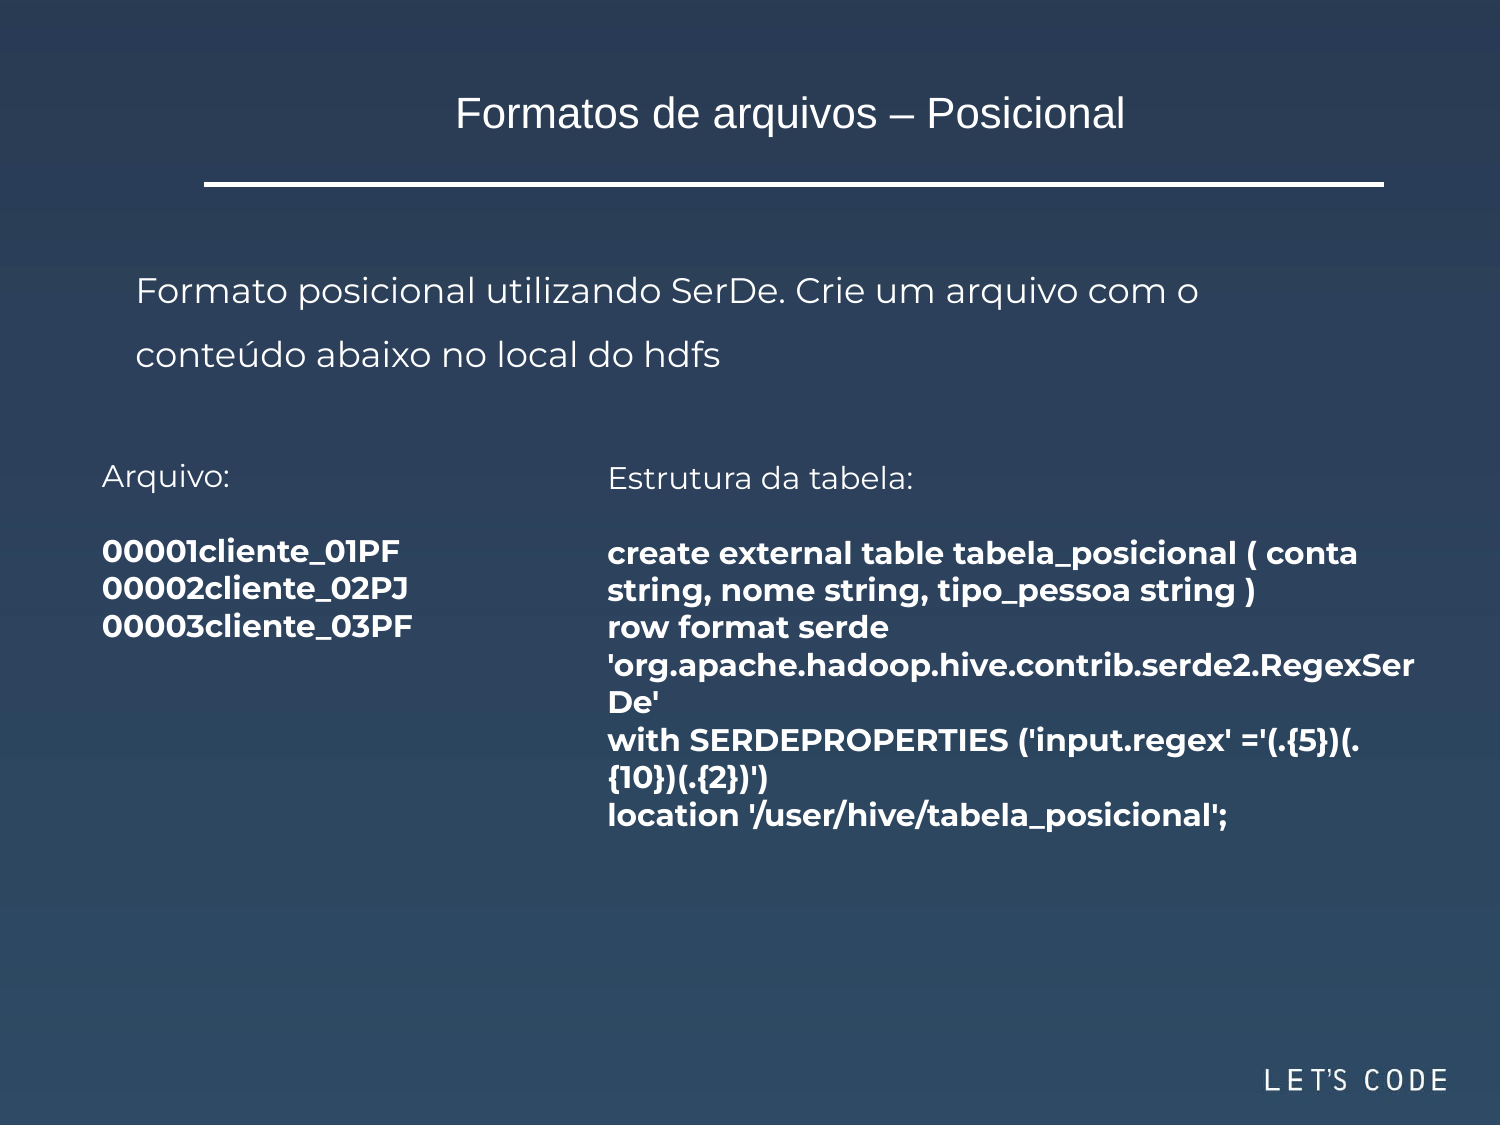

Formatos de arquivos – Posicional
Formato posicional utilizando SerDe. Crie um arquivo com o conteúdo abaixo no local do hdfs
Arquivo:

00001cliente_01PF
00002cliente_02PJ
00003cliente_03PF

Estrutura da tabela:

create external table tabela_posicional ( conta string, nome string, tipo_pessoa string )
row format serde 'org.apache.hadoop.hive.contrib.serde2.RegexSerDe'
with SERDEPROPERTIES ('input.regex' ='(.{5})(.{10})(.{2})')
location '/user/hive/tabela_posicional';